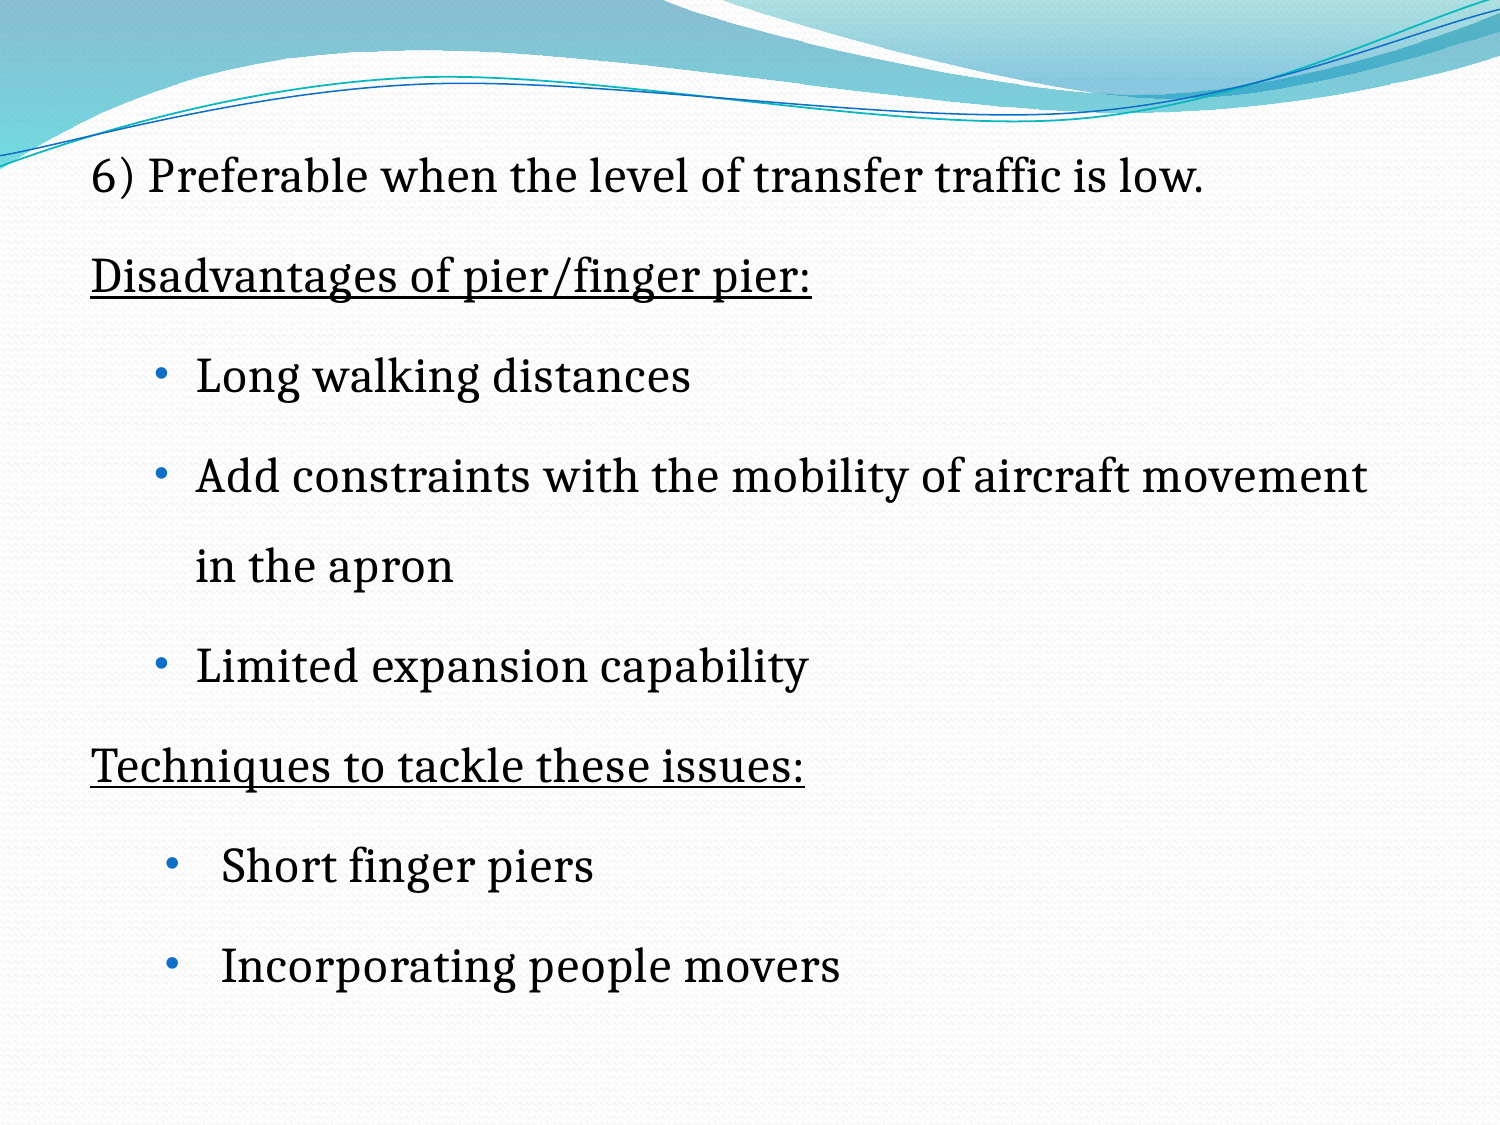

6) Preferable when the level of transfer traffic is low.
Disadvantages of pier/finger pier:
Long walking distances
Add constraints with the mobility of aircraft movement in the apron
Limited expansion capability
Techniques to tackle these issues:
Short finger piers
Incorporating people movers